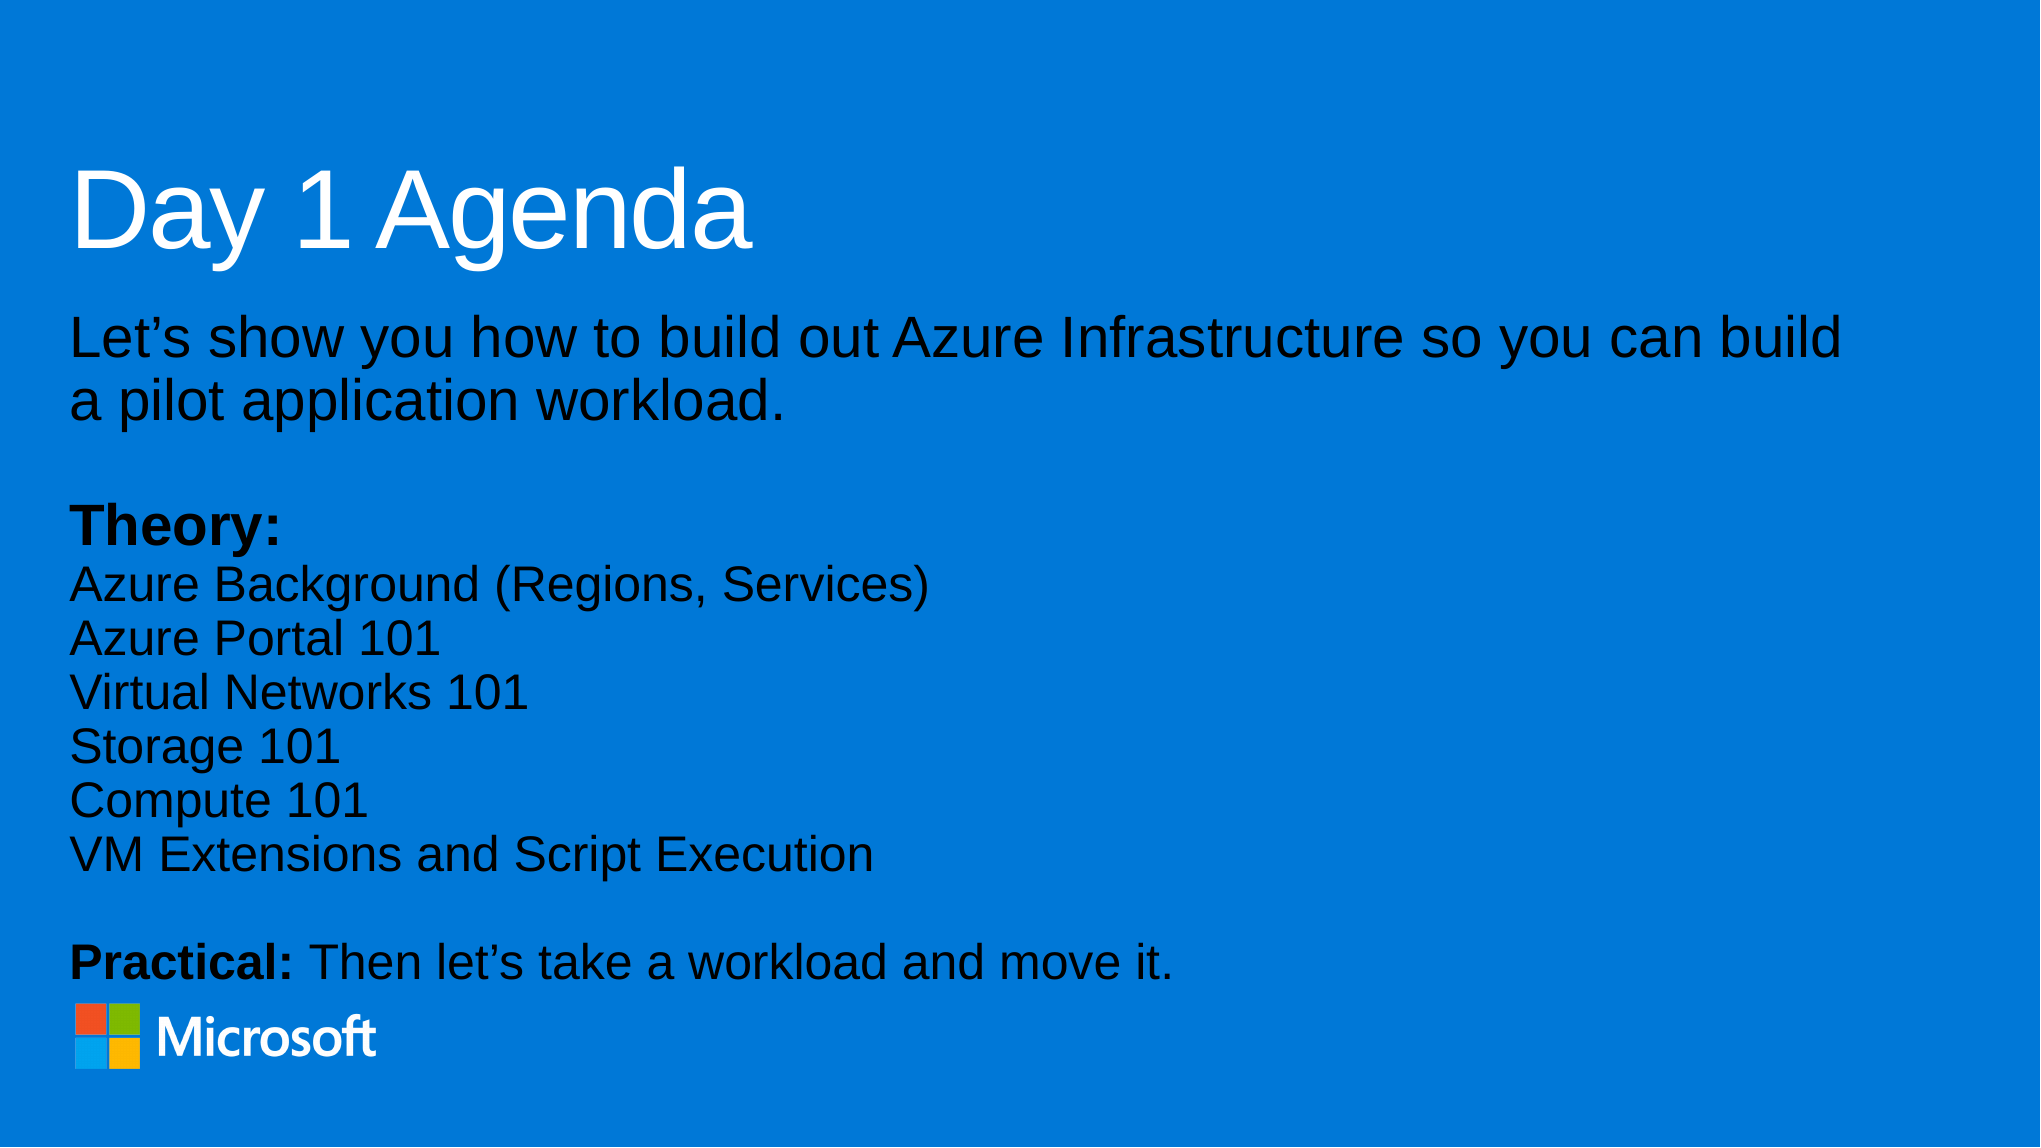

# Day 1 Agenda
Let’s show you how to build out Azure Infrastructure so you can build a pilot application workload.

Theory:
Azure Background (Regions, Services)
Azure Portal 101
Virtual Networks 101
Storage 101
Compute 101
VM Extensions and Script Execution

Practical: Then let’s take a workload and move it.